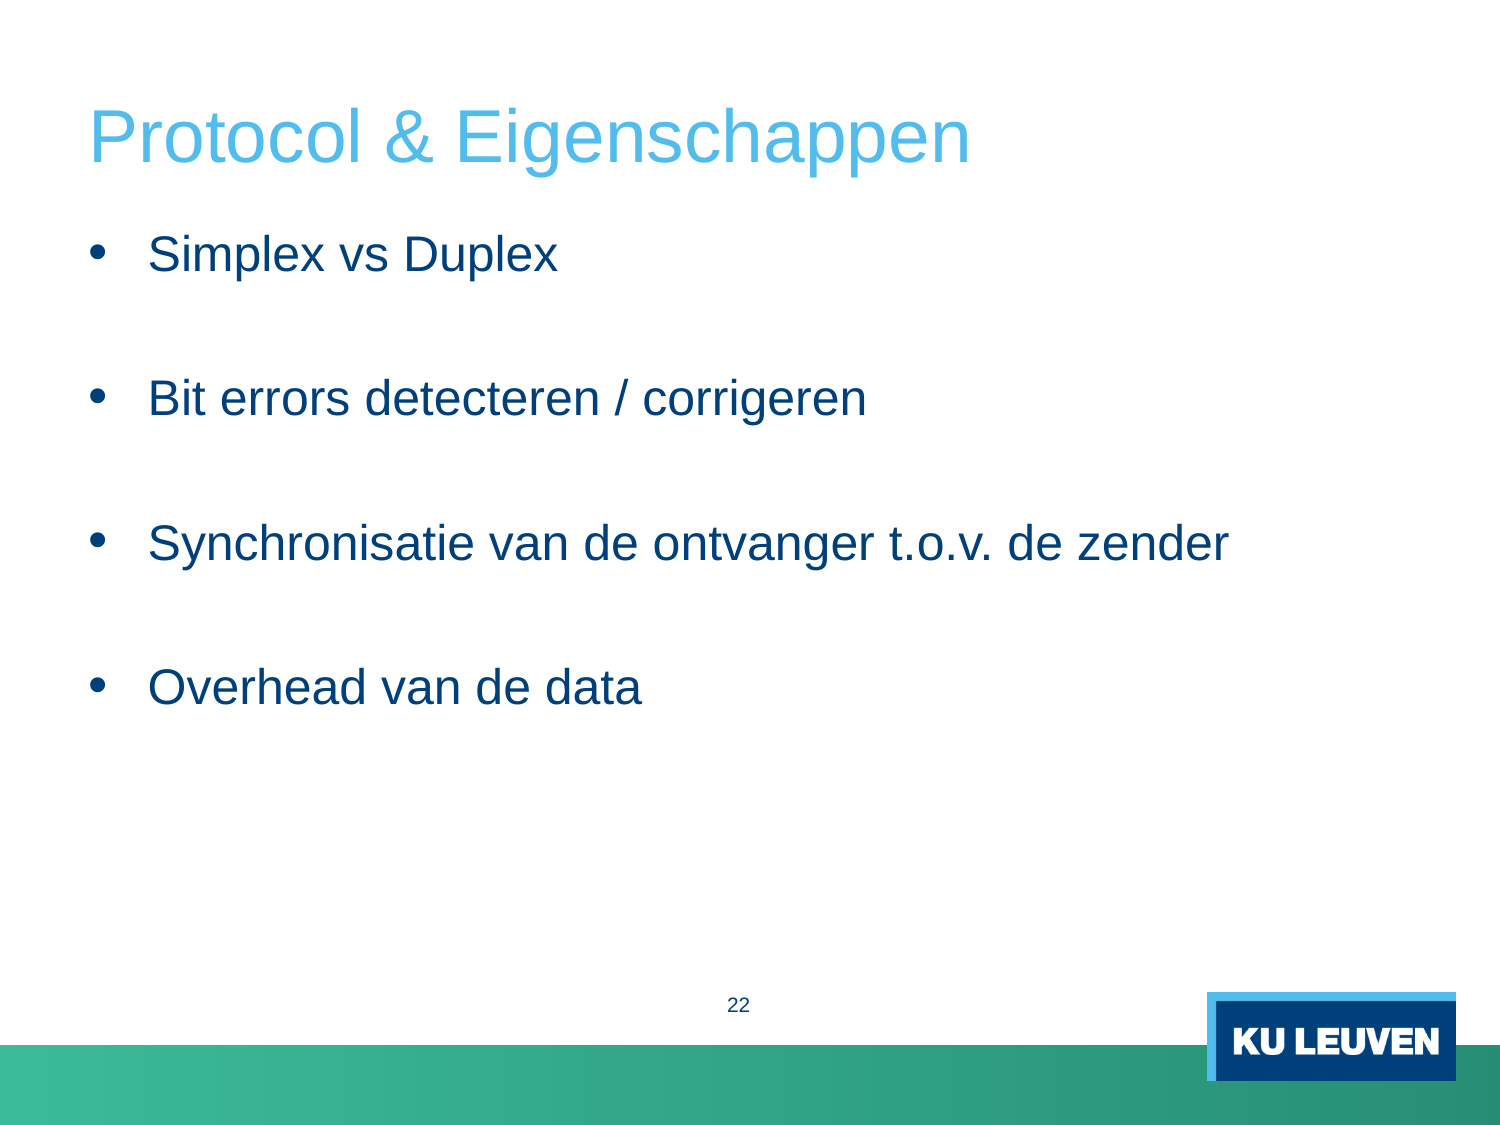

# Protocol & Eigenschappen
Simplex vs Duplex

Bit errors detecteren / corrigeren

Synchronisatie van de ontvanger t.o.v. de zender

Overhead van de data
22